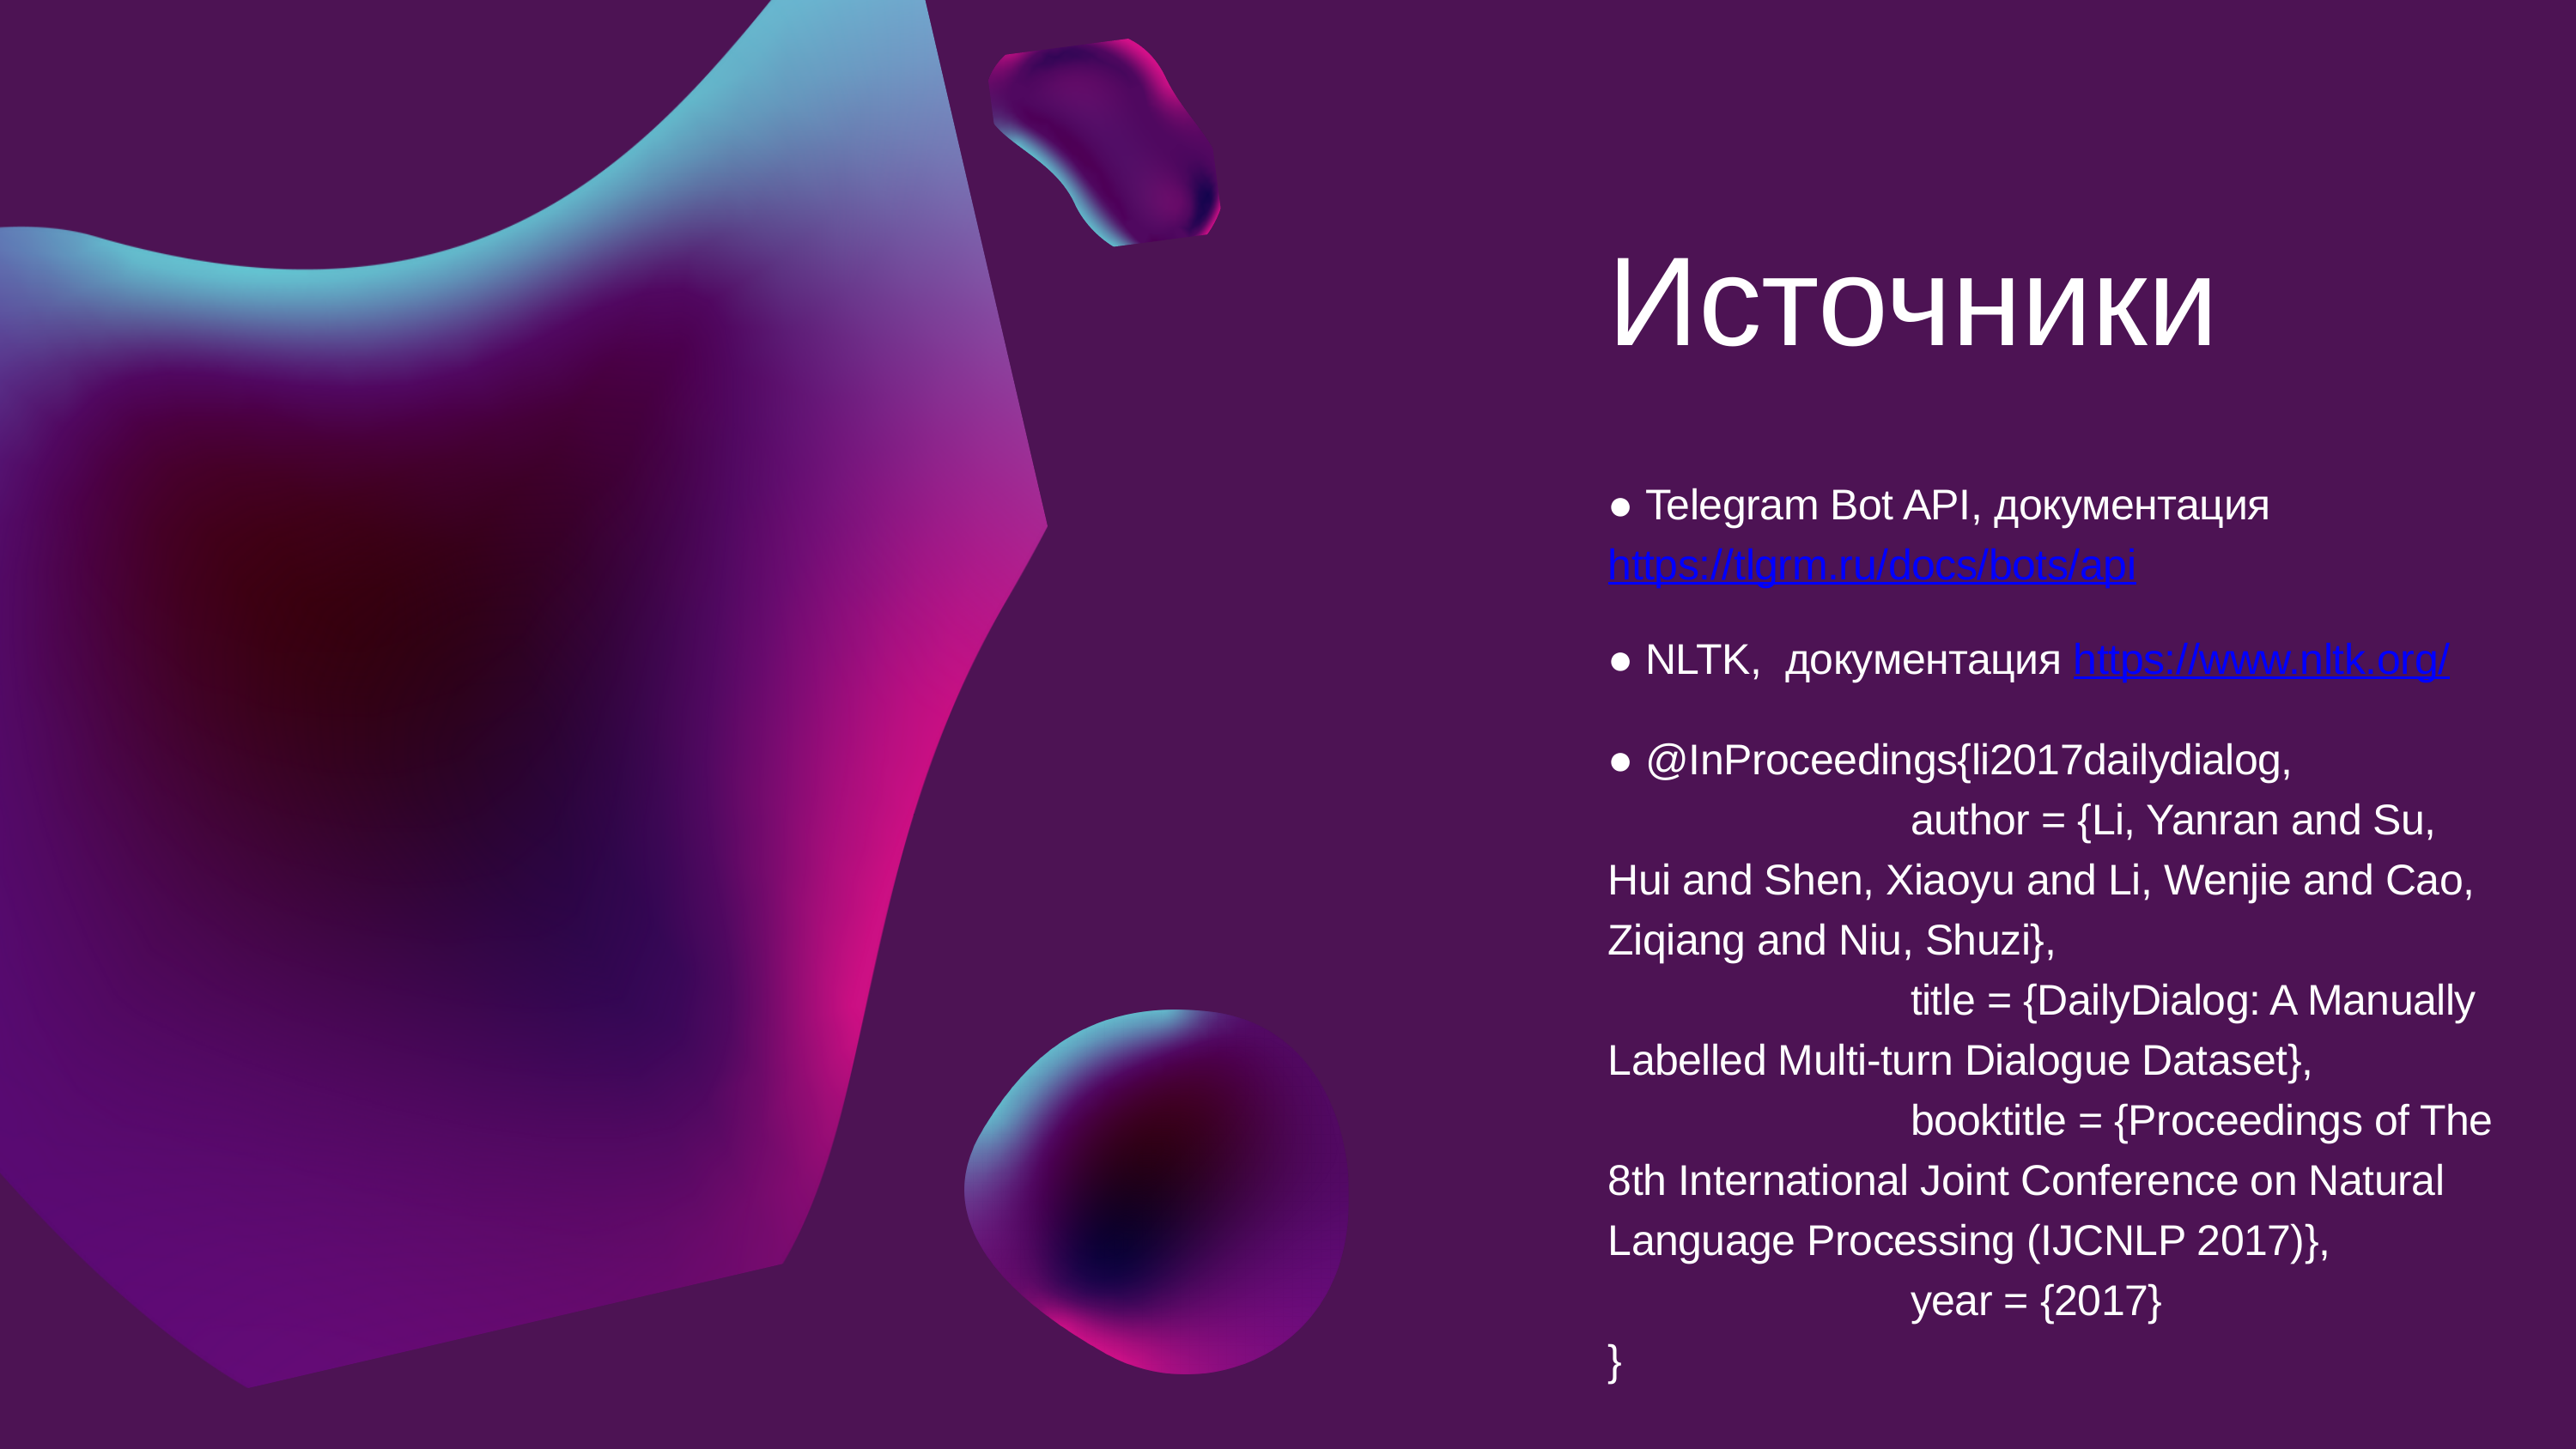

Источники
● Telegram Bot API, документация https://tlgrm.ru/docs/bots/api
● NLTK,  документация https://www.nltk.org/
● @InProceedings{li2017dailydialog,
                          author = {Li, Yanran and Su, Hui and Shen, Xiaoyu and Li, Wenjie and Cao, Ziqiang and Niu, Shuzi},
                          title = {DailyDialog: A Manually Labelled Multi-turn Dialogue Dataset},
                          booktitle = {Proceedings of The 8th International Joint Conference on Natural Language Processing (IJCNLP 2017)},
                          year = {2017}
}